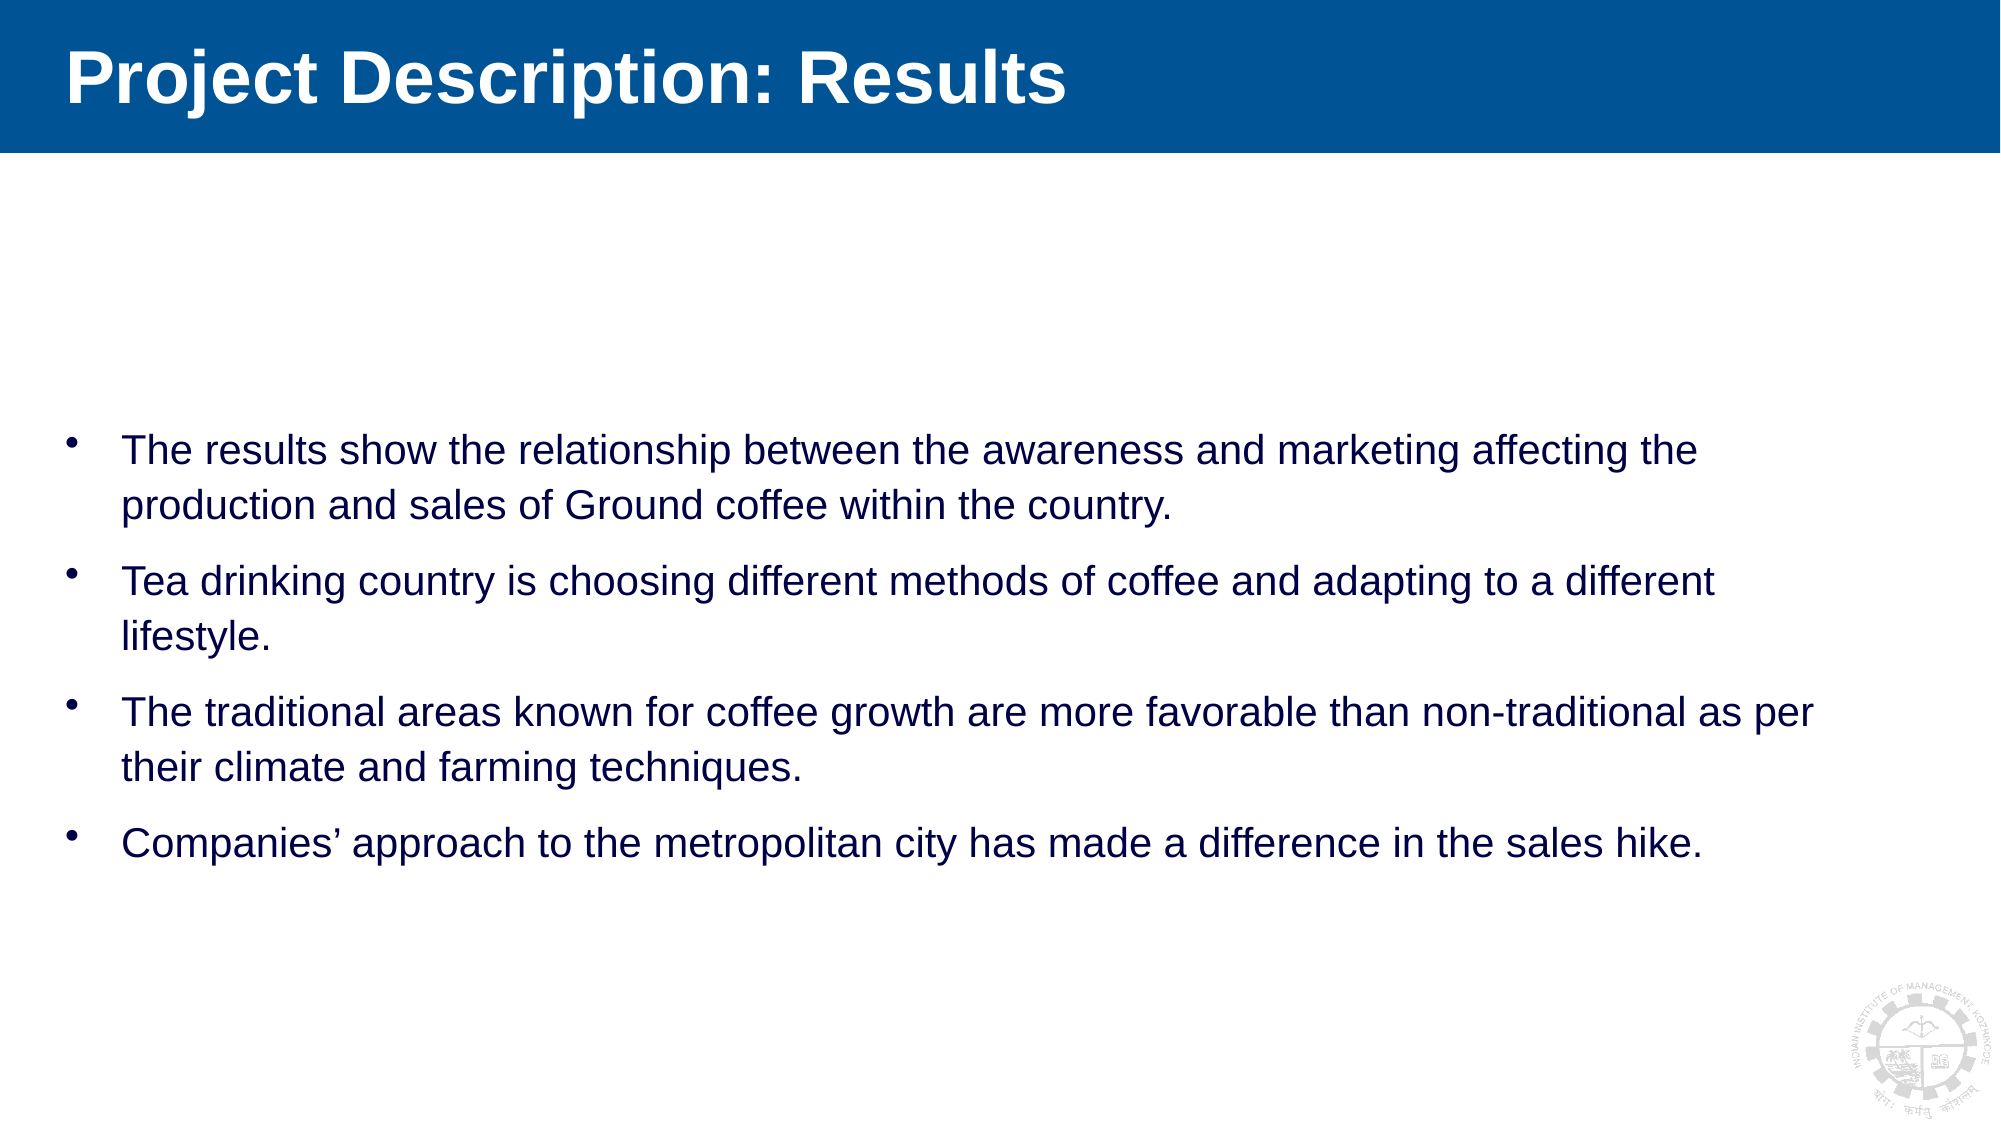

# Project Description: Results
The results show the relationship between the awareness and marketing affecting the production and sales of Ground coffee within the country.
Tea drinking country is choosing different methods of coffee and adapting to a different lifestyle.
The traditional areas known for coffee growth are more favorable than non-traditional as per their climate and farming techniques.
Companies’ approach to the metropolitan city has made a difference in the sales hike.